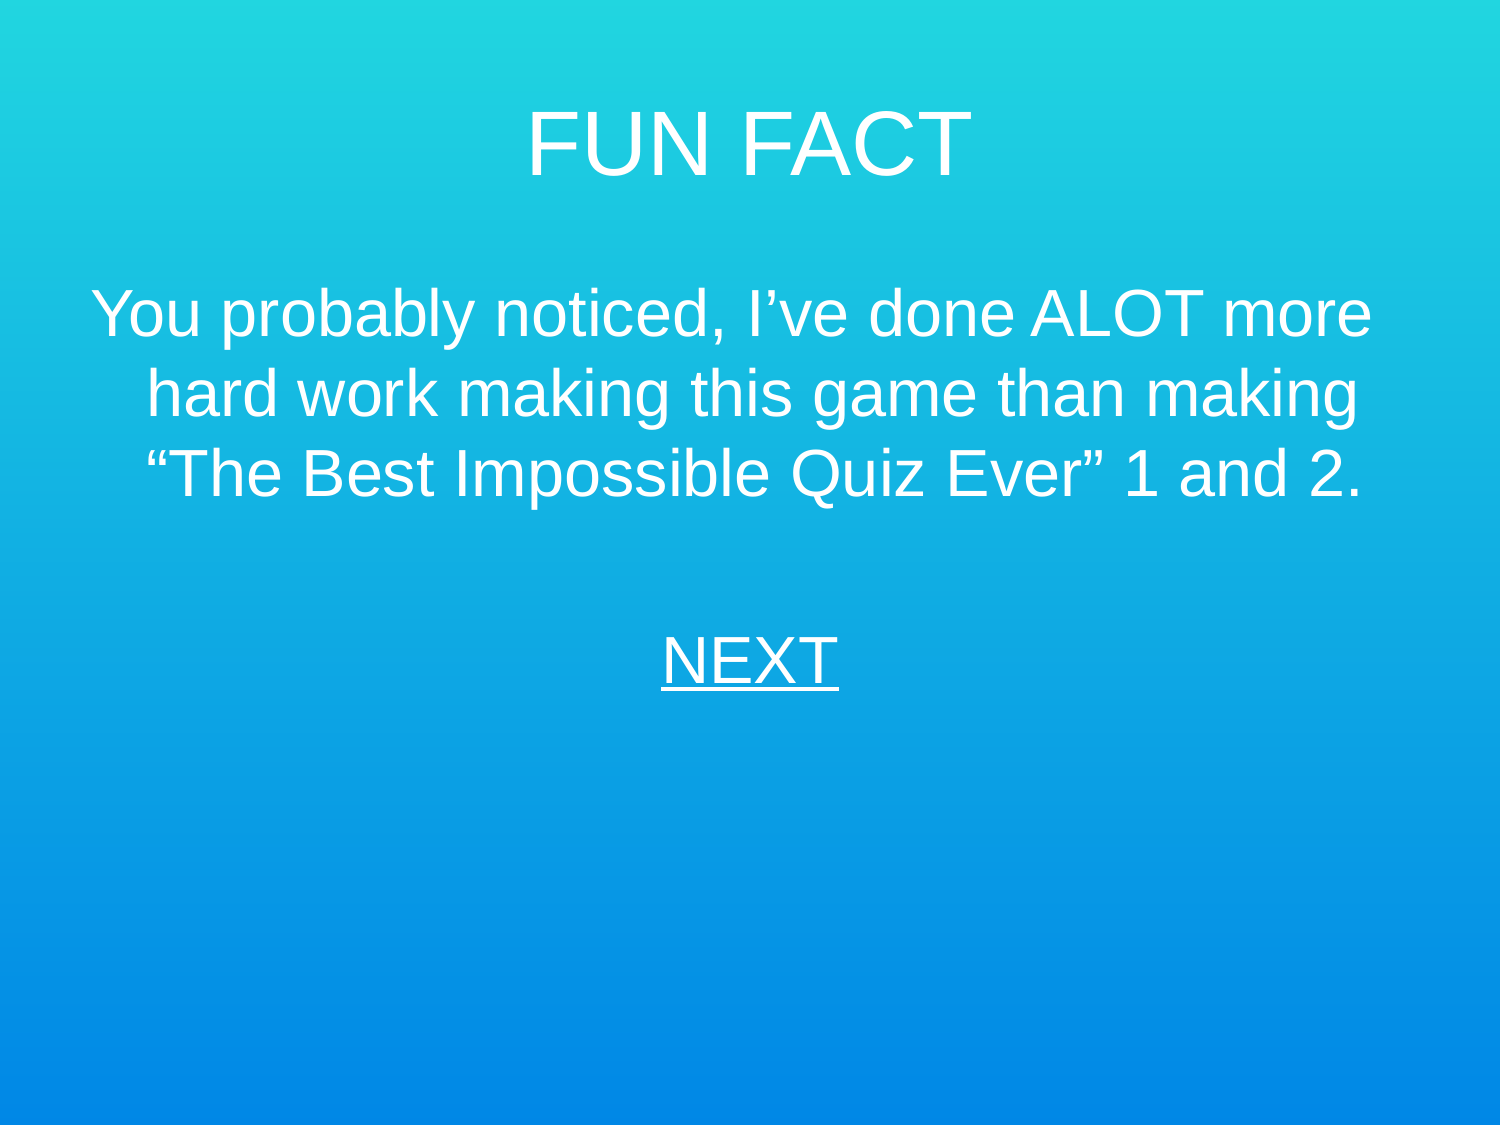

# FUN FACT
You probably noticed, I’ve done ALOT more hard work making this game than making “The Best Impossible Quiz Ever” 1 and 2.

NEXT